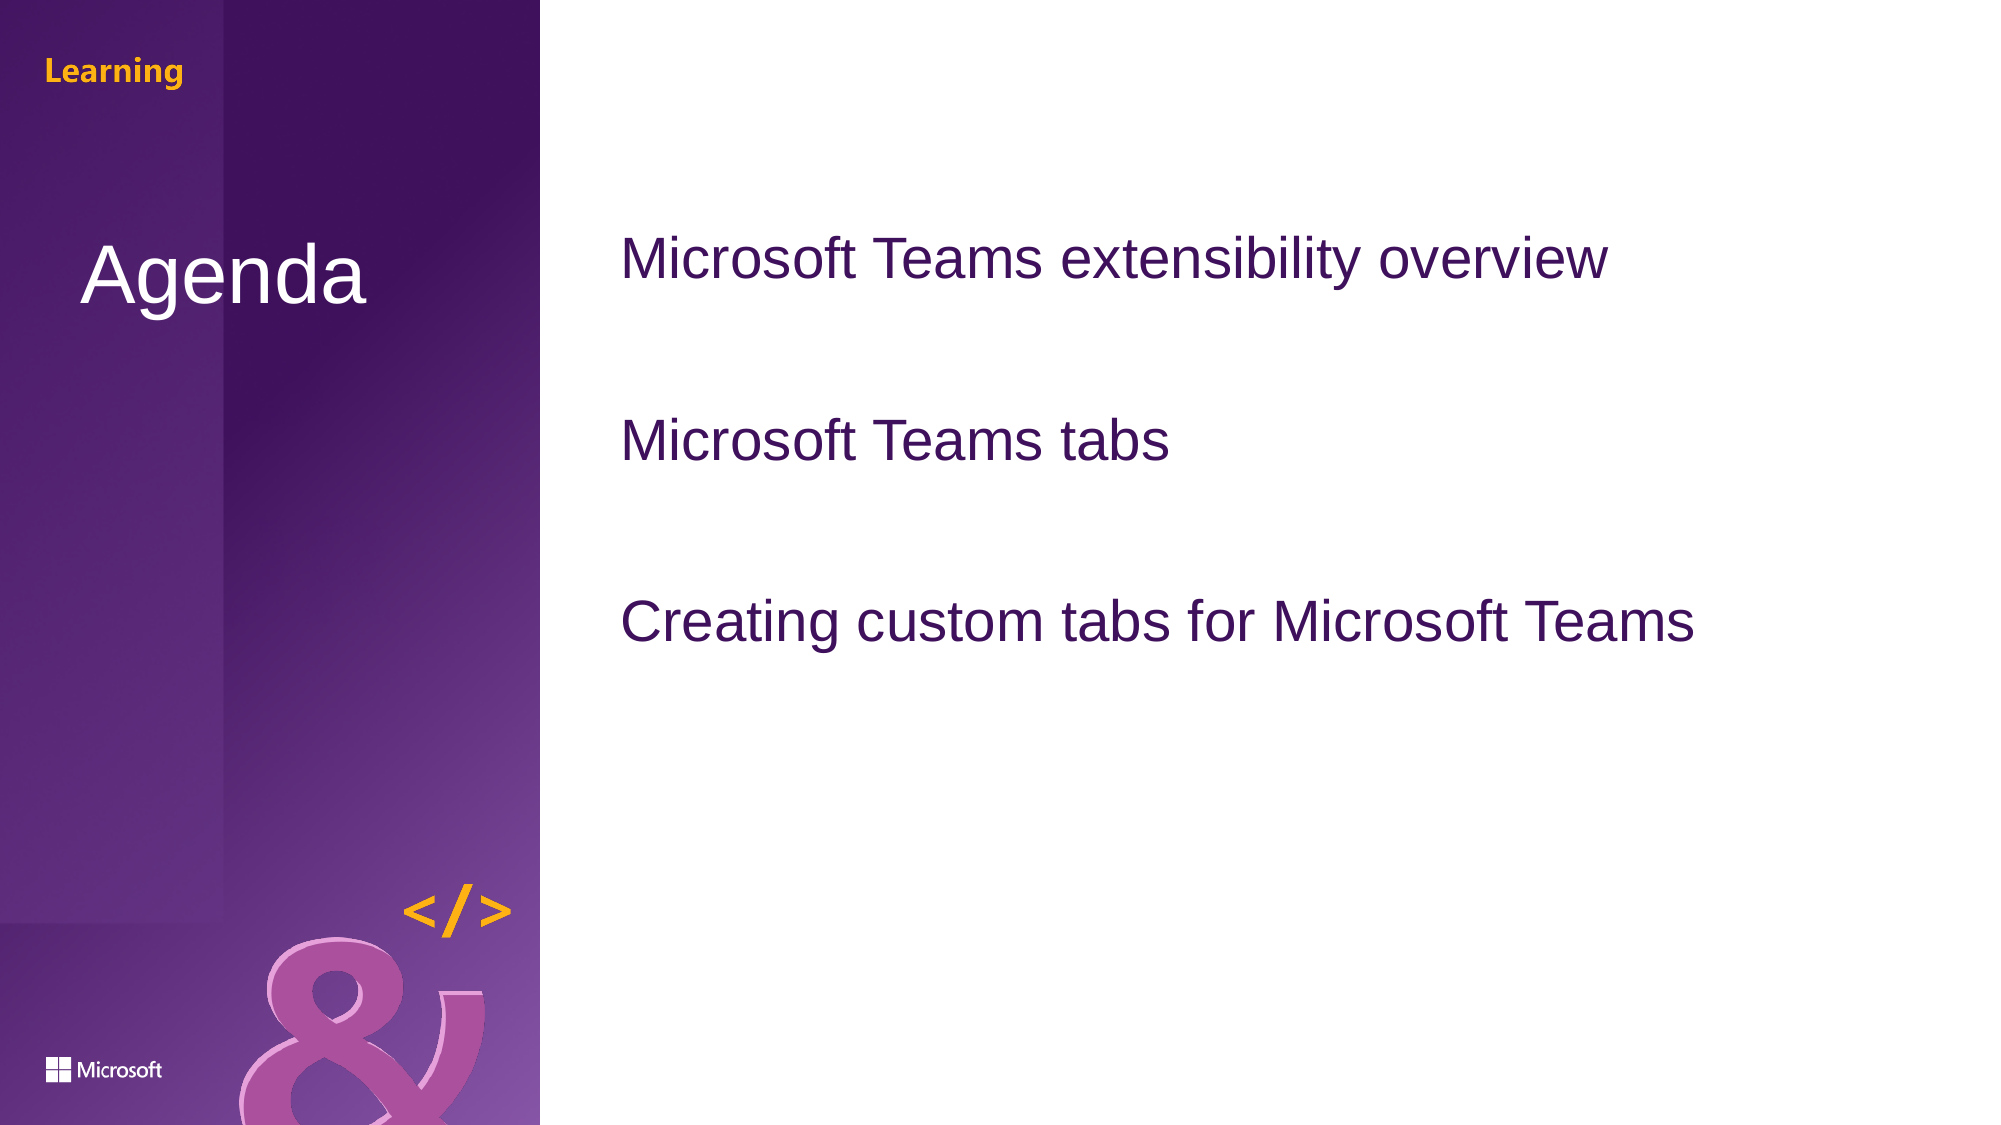

Microsoft Teams extensibility overview

Microsoft Teams tabs

Creating custom tabs for Microsoft Teams